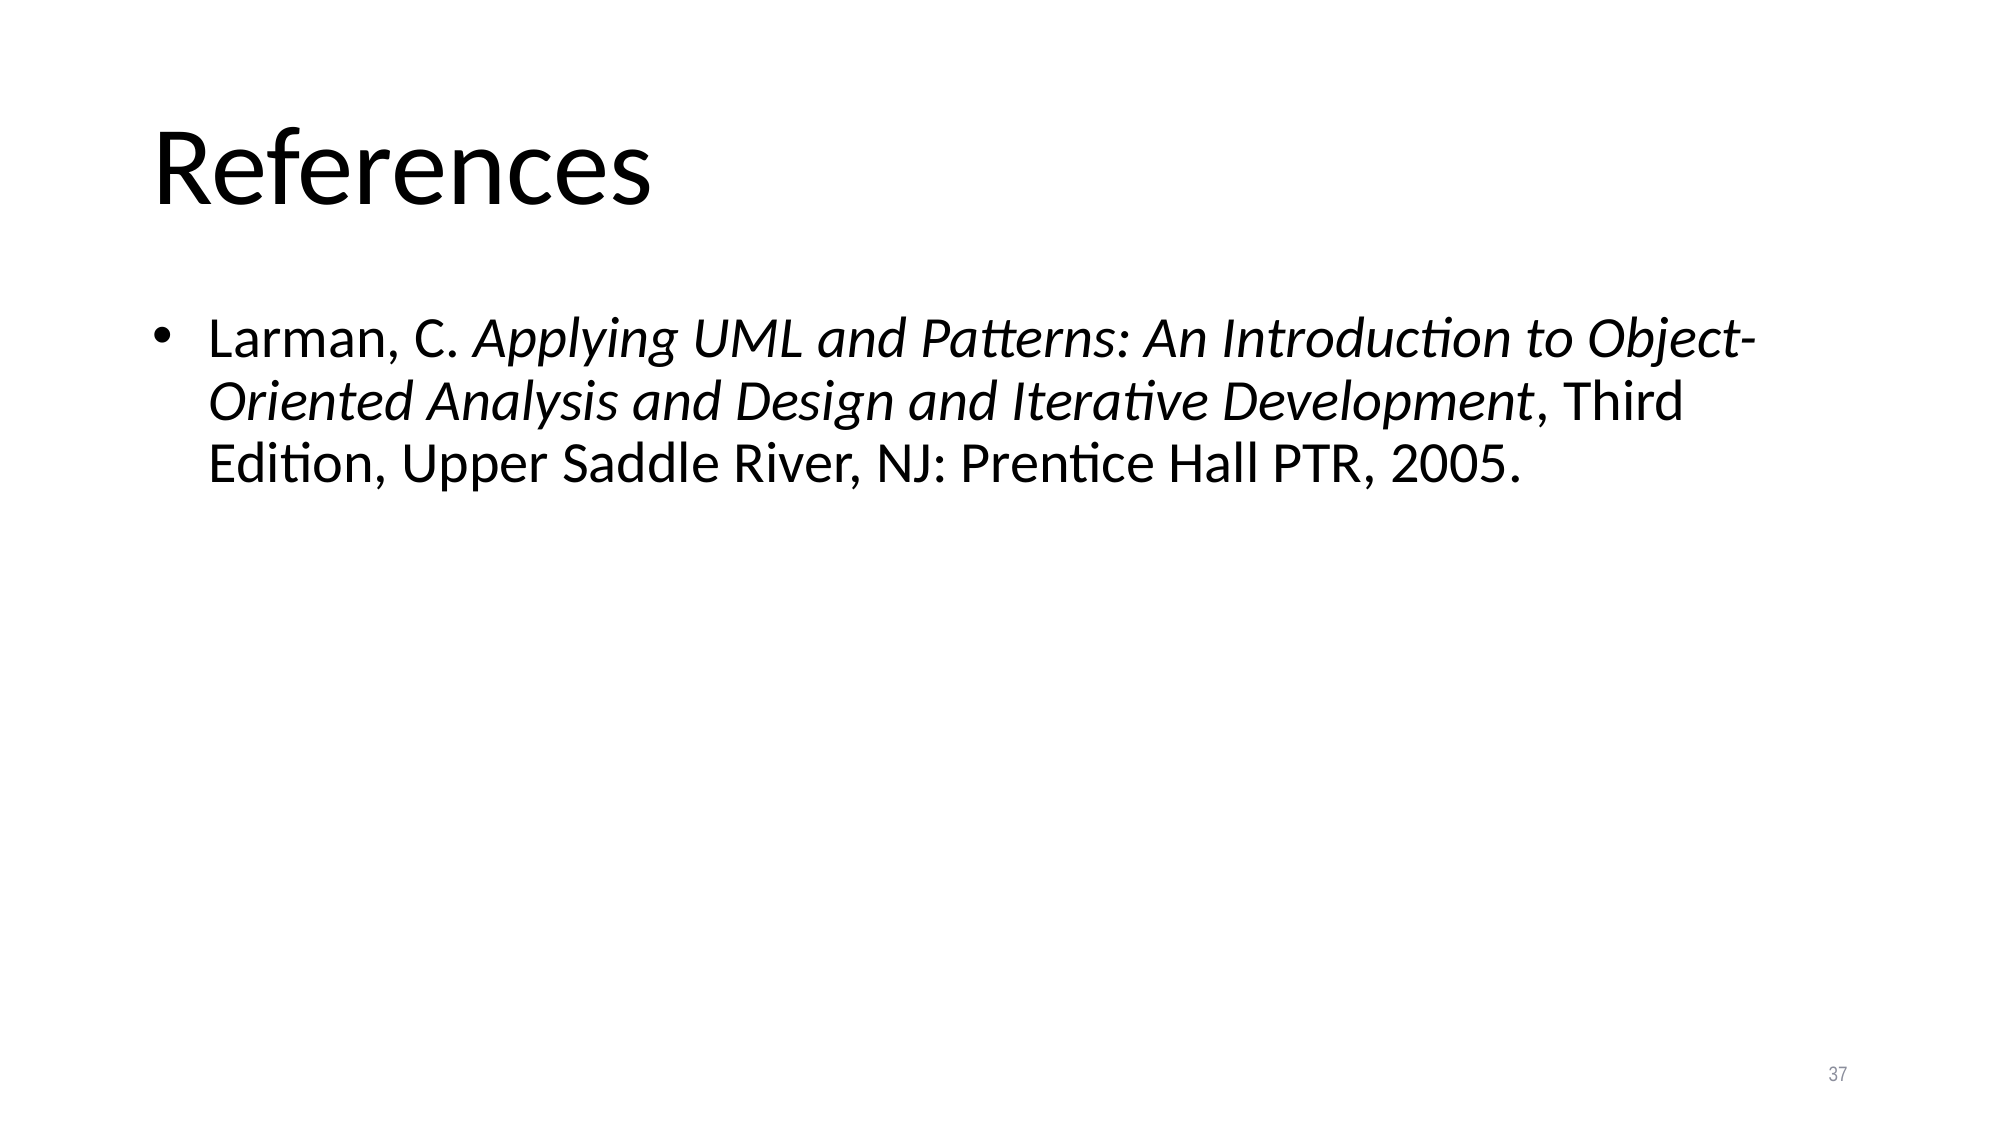

# References
Larman, C. Applying UML and Patterns: An Introduction to Object-Oriented Analysis and Design and Iterative Development, Third Edition, Upper Saddle River, NJ: Prentice Hall PTR, 2005.
37